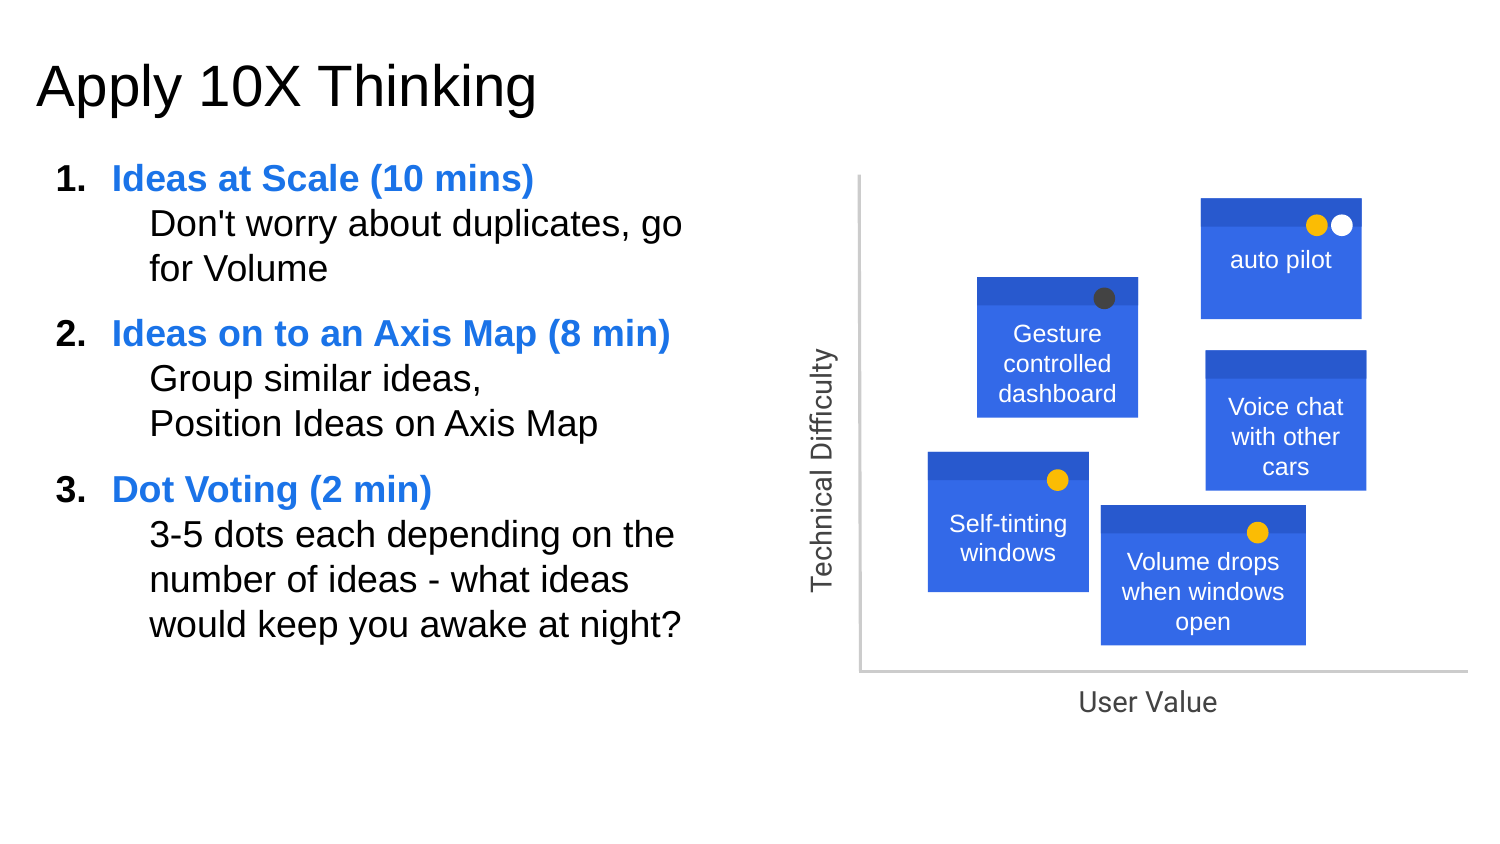

Apply 10X Thinking

Ideas at Scale (10 mins)
Don't worry about duplicates, go for Volume
Ideas on to an Axis Map (8 min)
Group similar ideas,
Position Ideas on Axis Map
Dot Voting (2 min)
3-5 dots each depending on the number of ideas - what ideas would keep you awake at night?

auto pilot

Gesture controlled dashboard

Voice chat with other cars

Technical Difficulty

Self-tinting windows

Volume drops when windows open

User Value